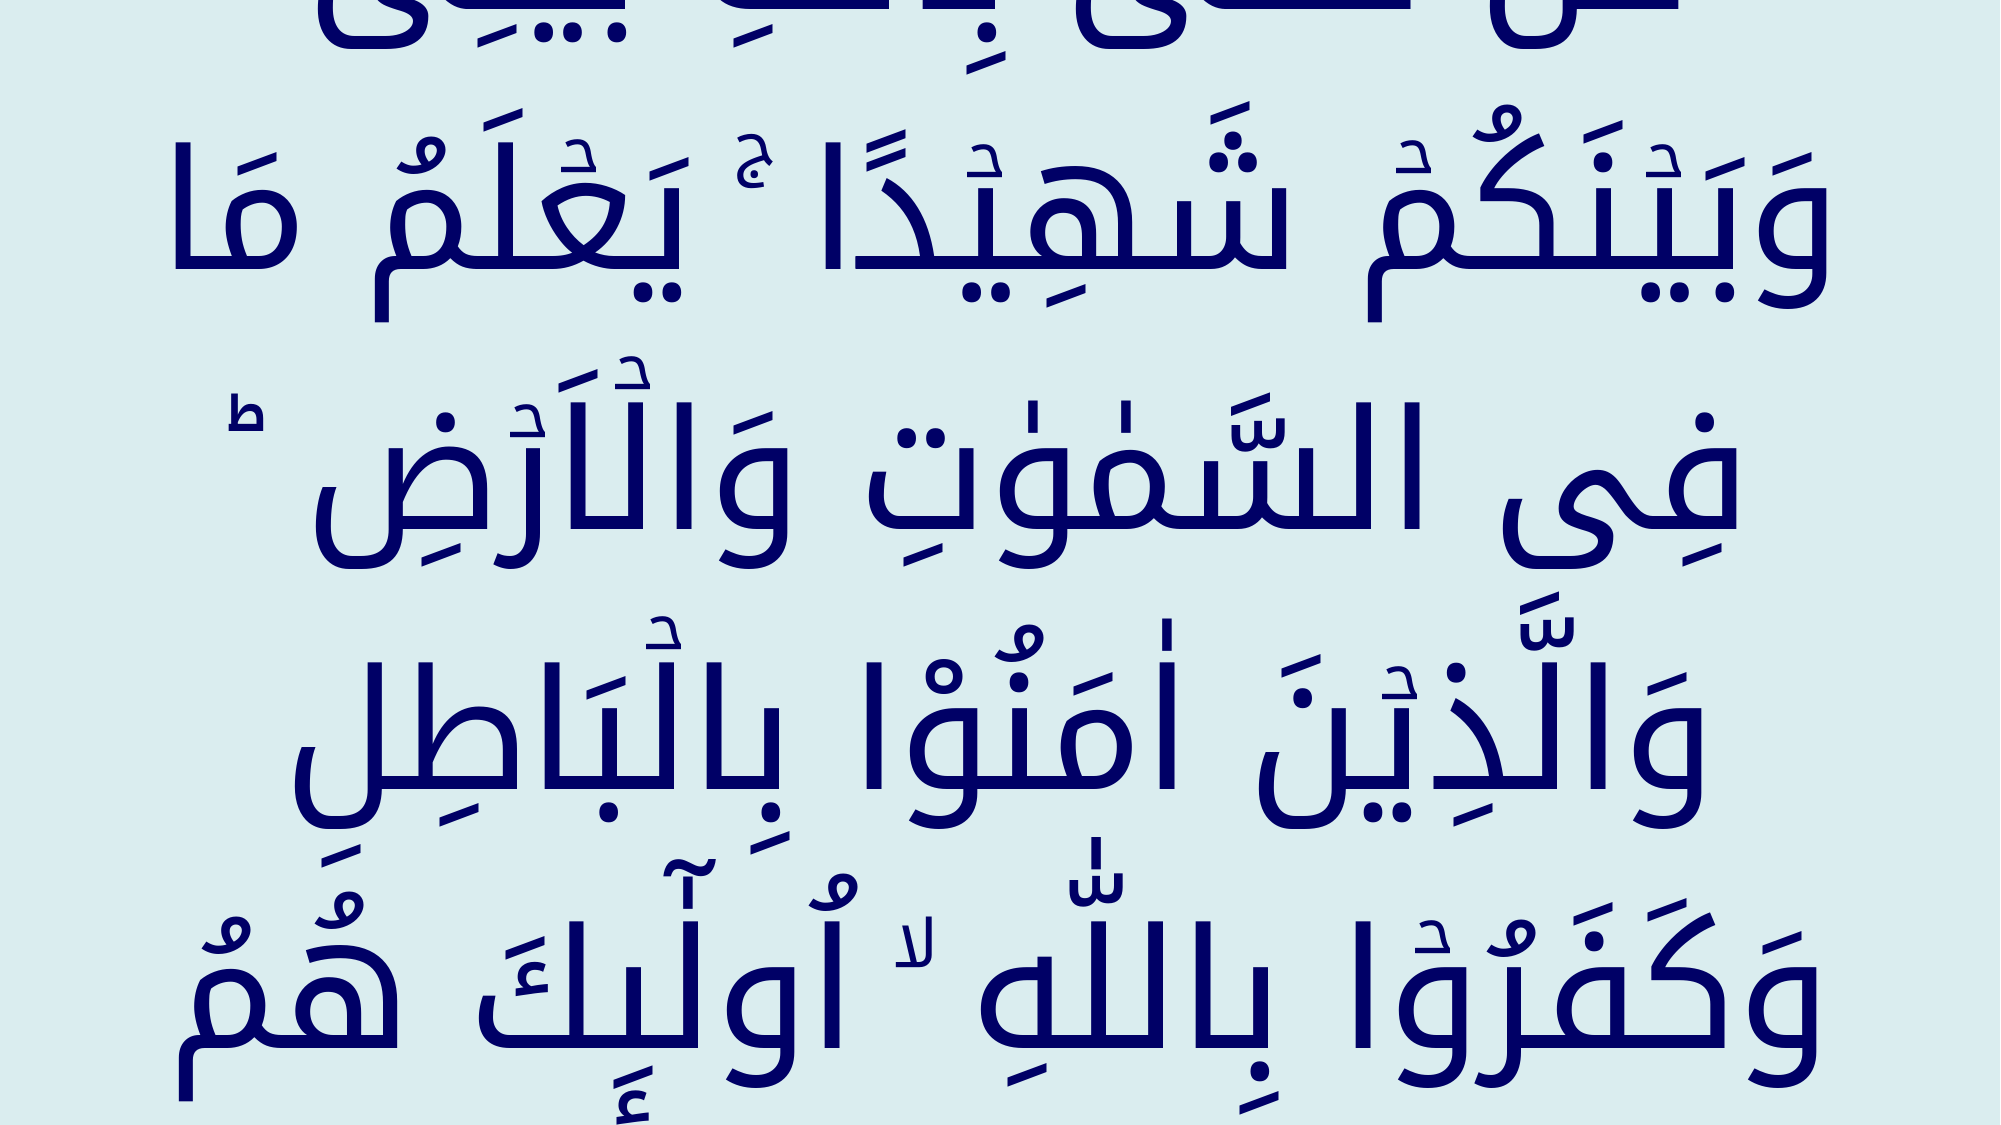

قُلۡ كَفٰى بِاللّٰهِ بَيۡنِىۡ وَبَيۡنَكُمۡ شَهِيۡدًا ‌ۚ يَعۡلَمُ مَا فِى السَّمٰوٰتِ وَالۡاَرۡضِ‌ ؕ وَالَّذِيۡنَ اٰمَنُوْا بِالۡبَاطِلِ وَكَفَرُوۡا بِاللّٰهِ ۙ اُولٰٓٮِٕكَ هُمُ الۡخٰسِرُوۡنَ‏﴿﻿۵۲﻿﴾